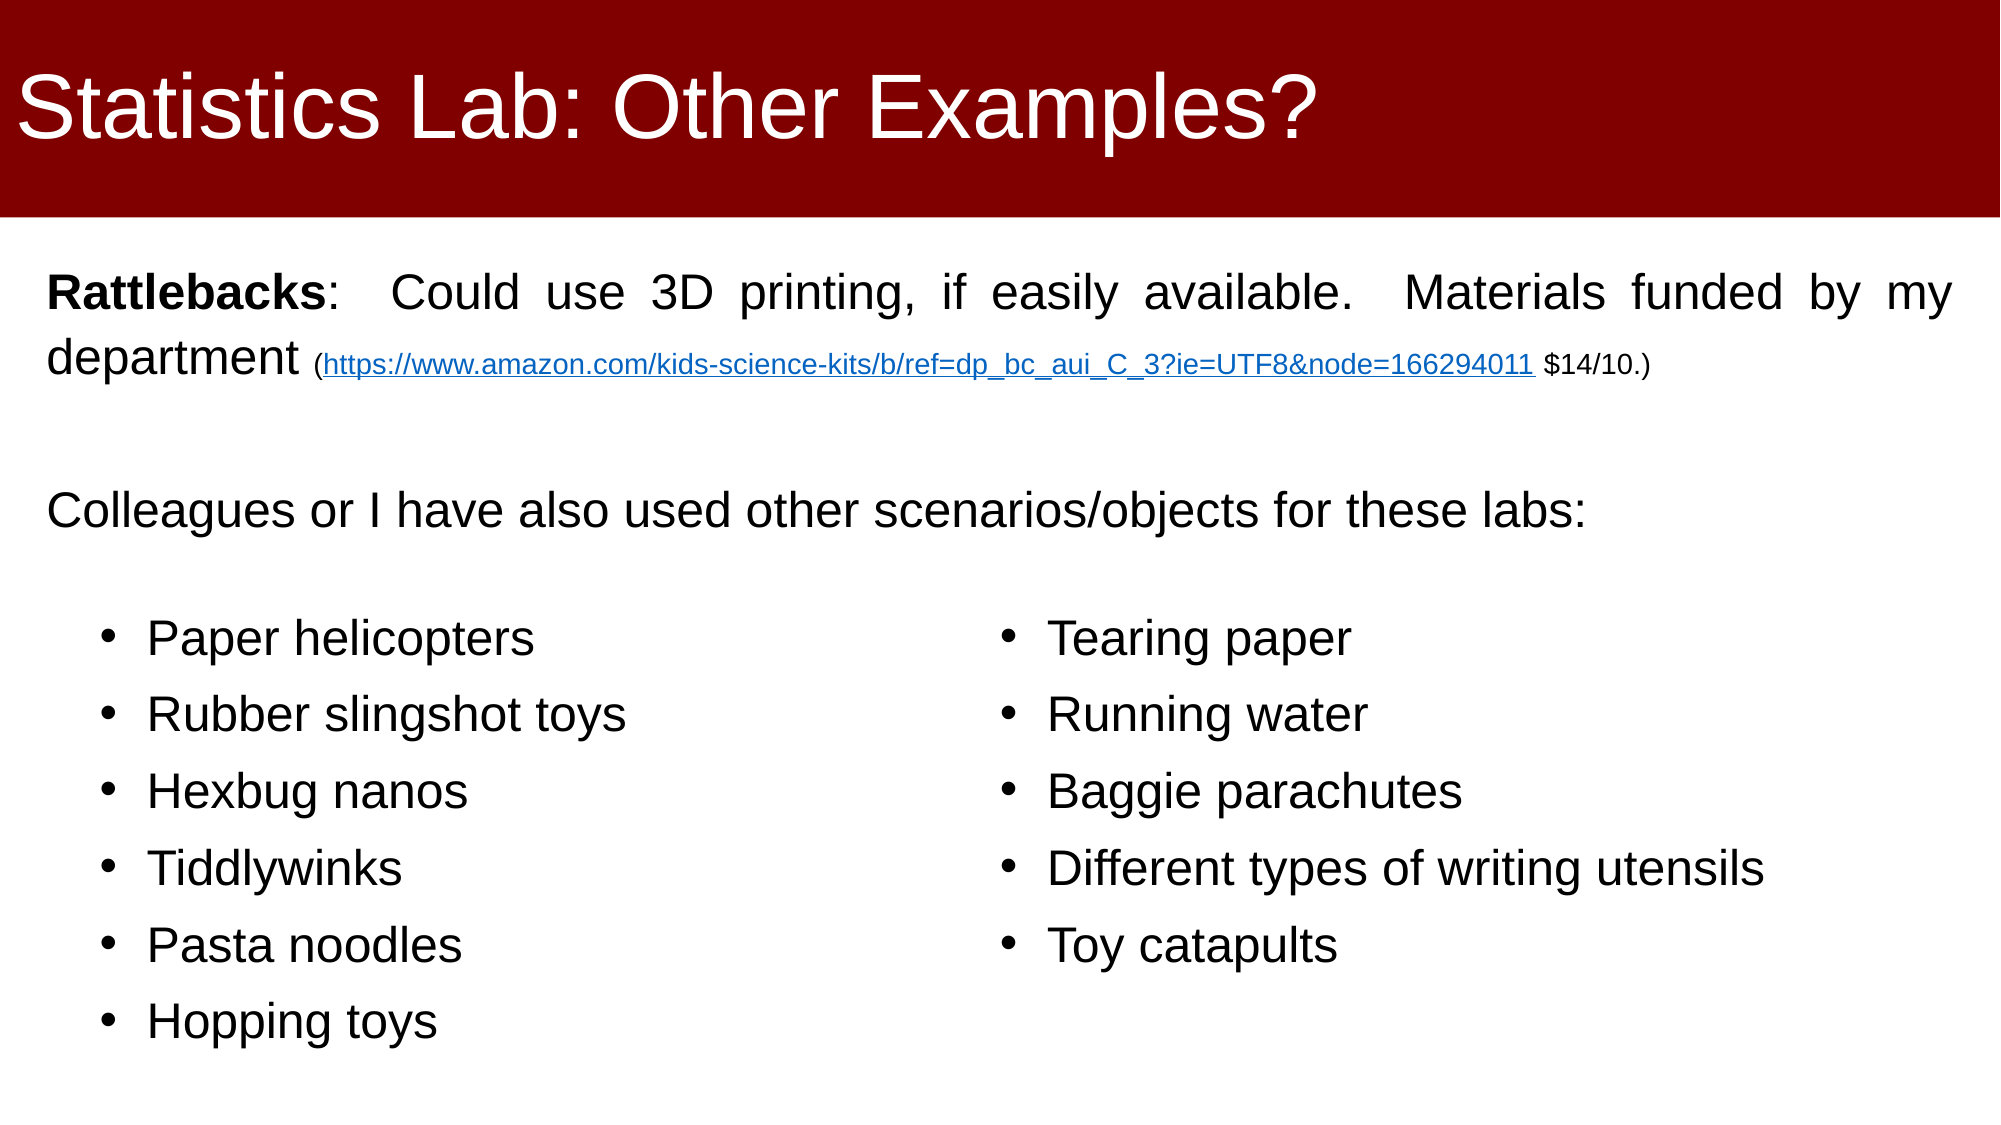

# Statistics Lab: Other Examples?
Rattlebacks:  Could use 3D printing, if easily available.  Materials funded by my department (https://www.amazon.com/kids-science-kits/b/ref=dp_bc_aui_C_3?ie=UTF8&node=166294011 $14/10.)

Colleagues or I have also used other scenarios/objects for these labs:
Paper helicopters
Rubber slingshot toys
Hexbug nanos
Tiddlywinks
Pasta noodles
Hopping toys
Tearing paper
Running water
Baggie parachutes
Different types of writing utensils
Toy catapults